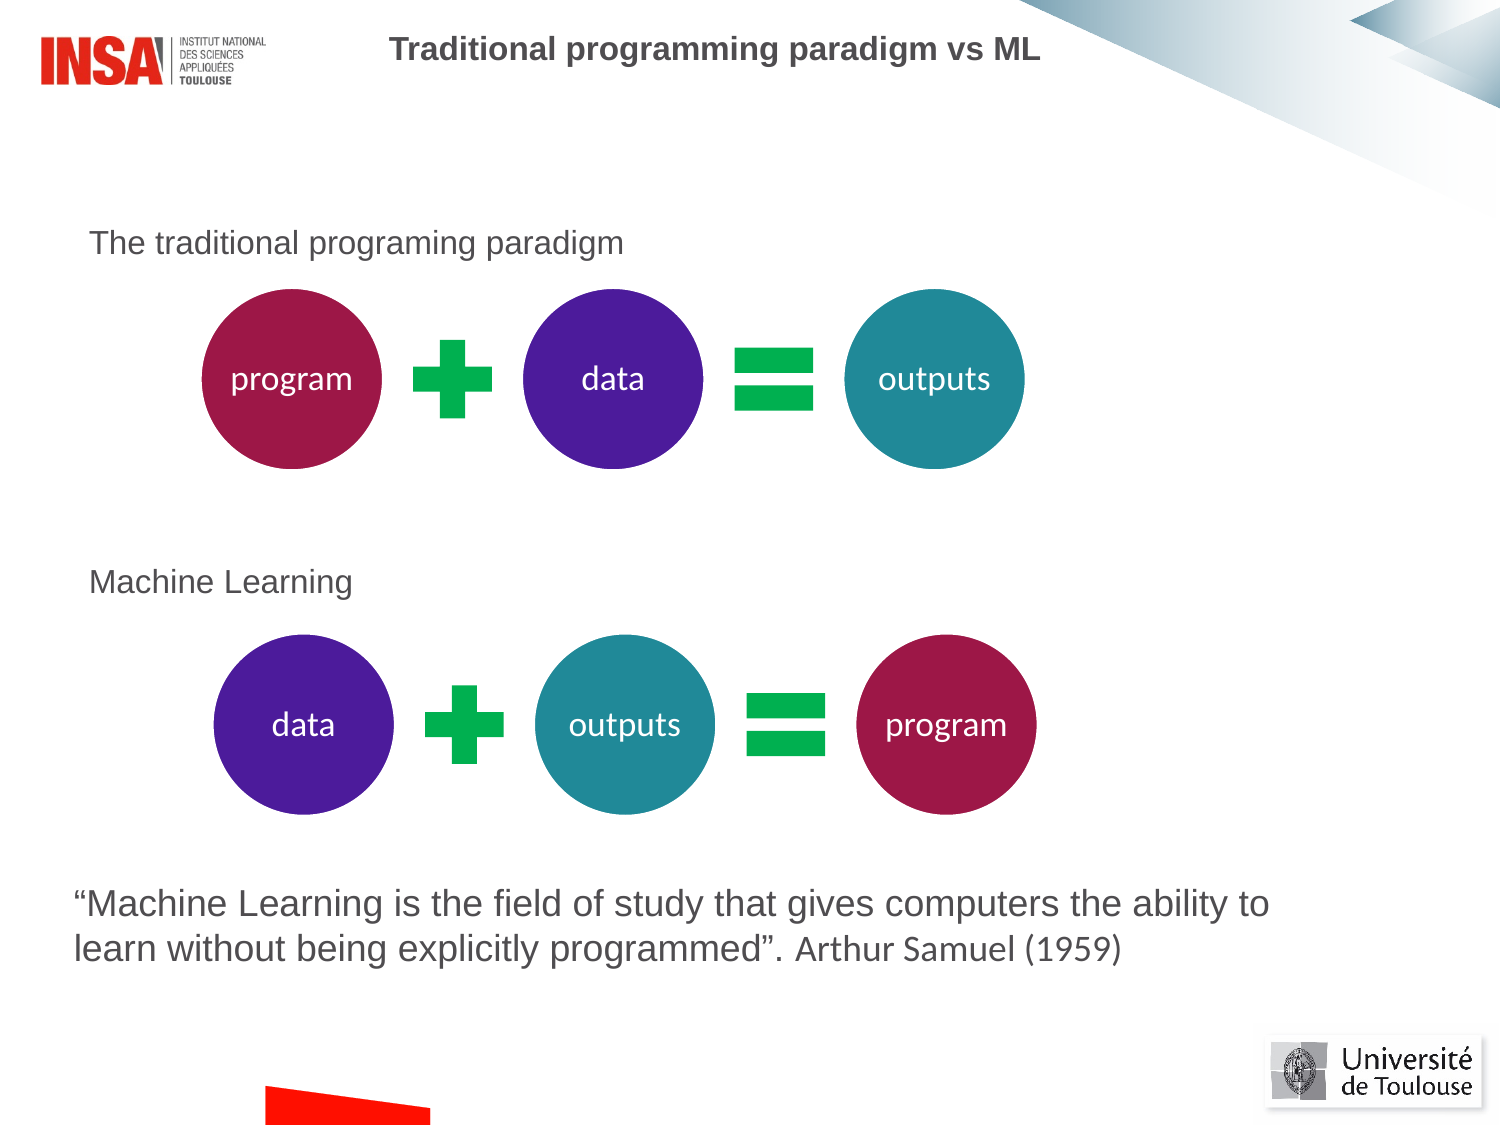

Traditional programming paradigm vs ML
The traditional programing paradigm
program

data

outputs
Machine Learning
data

outputs

program
“Machine Learning is the field of study that gives computers the ability to learn without being explicitly programmed”. Arthur Samuel (1959)
#